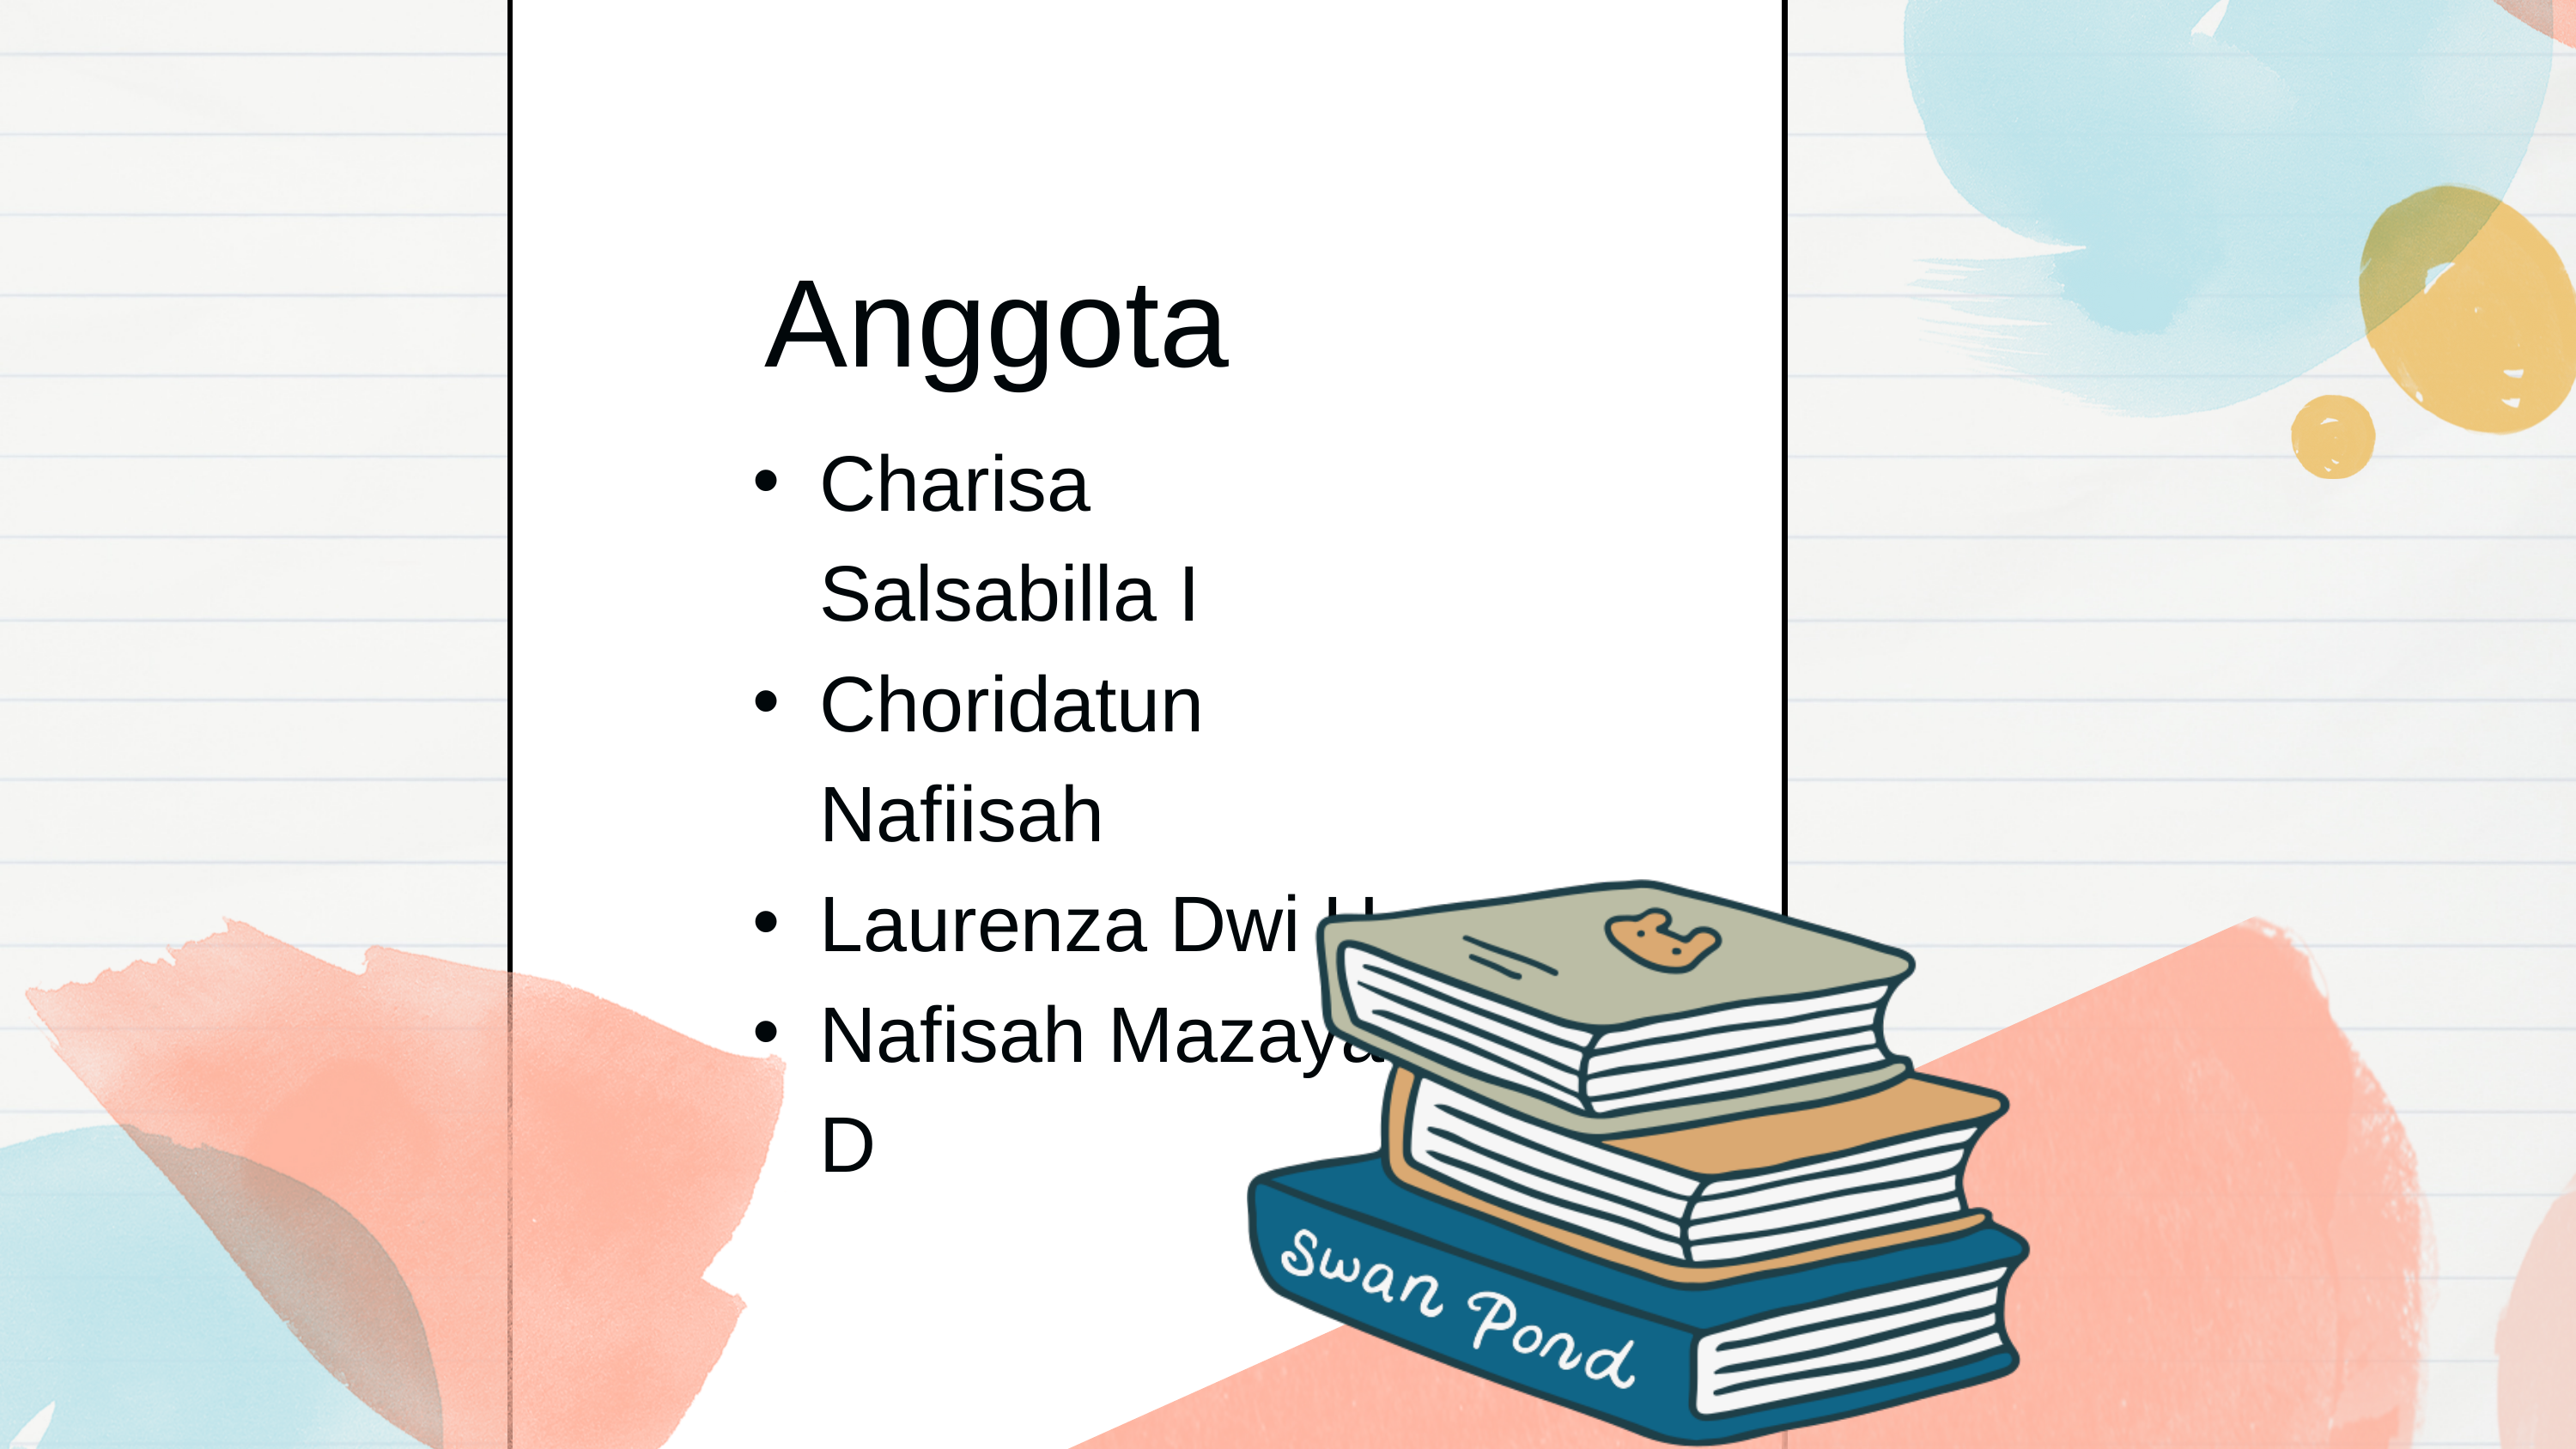

Anggota
Charisa Salsabilla I
Choridatun Nafiisah
Laurenza Dwi H
Nafisah Mazaya D